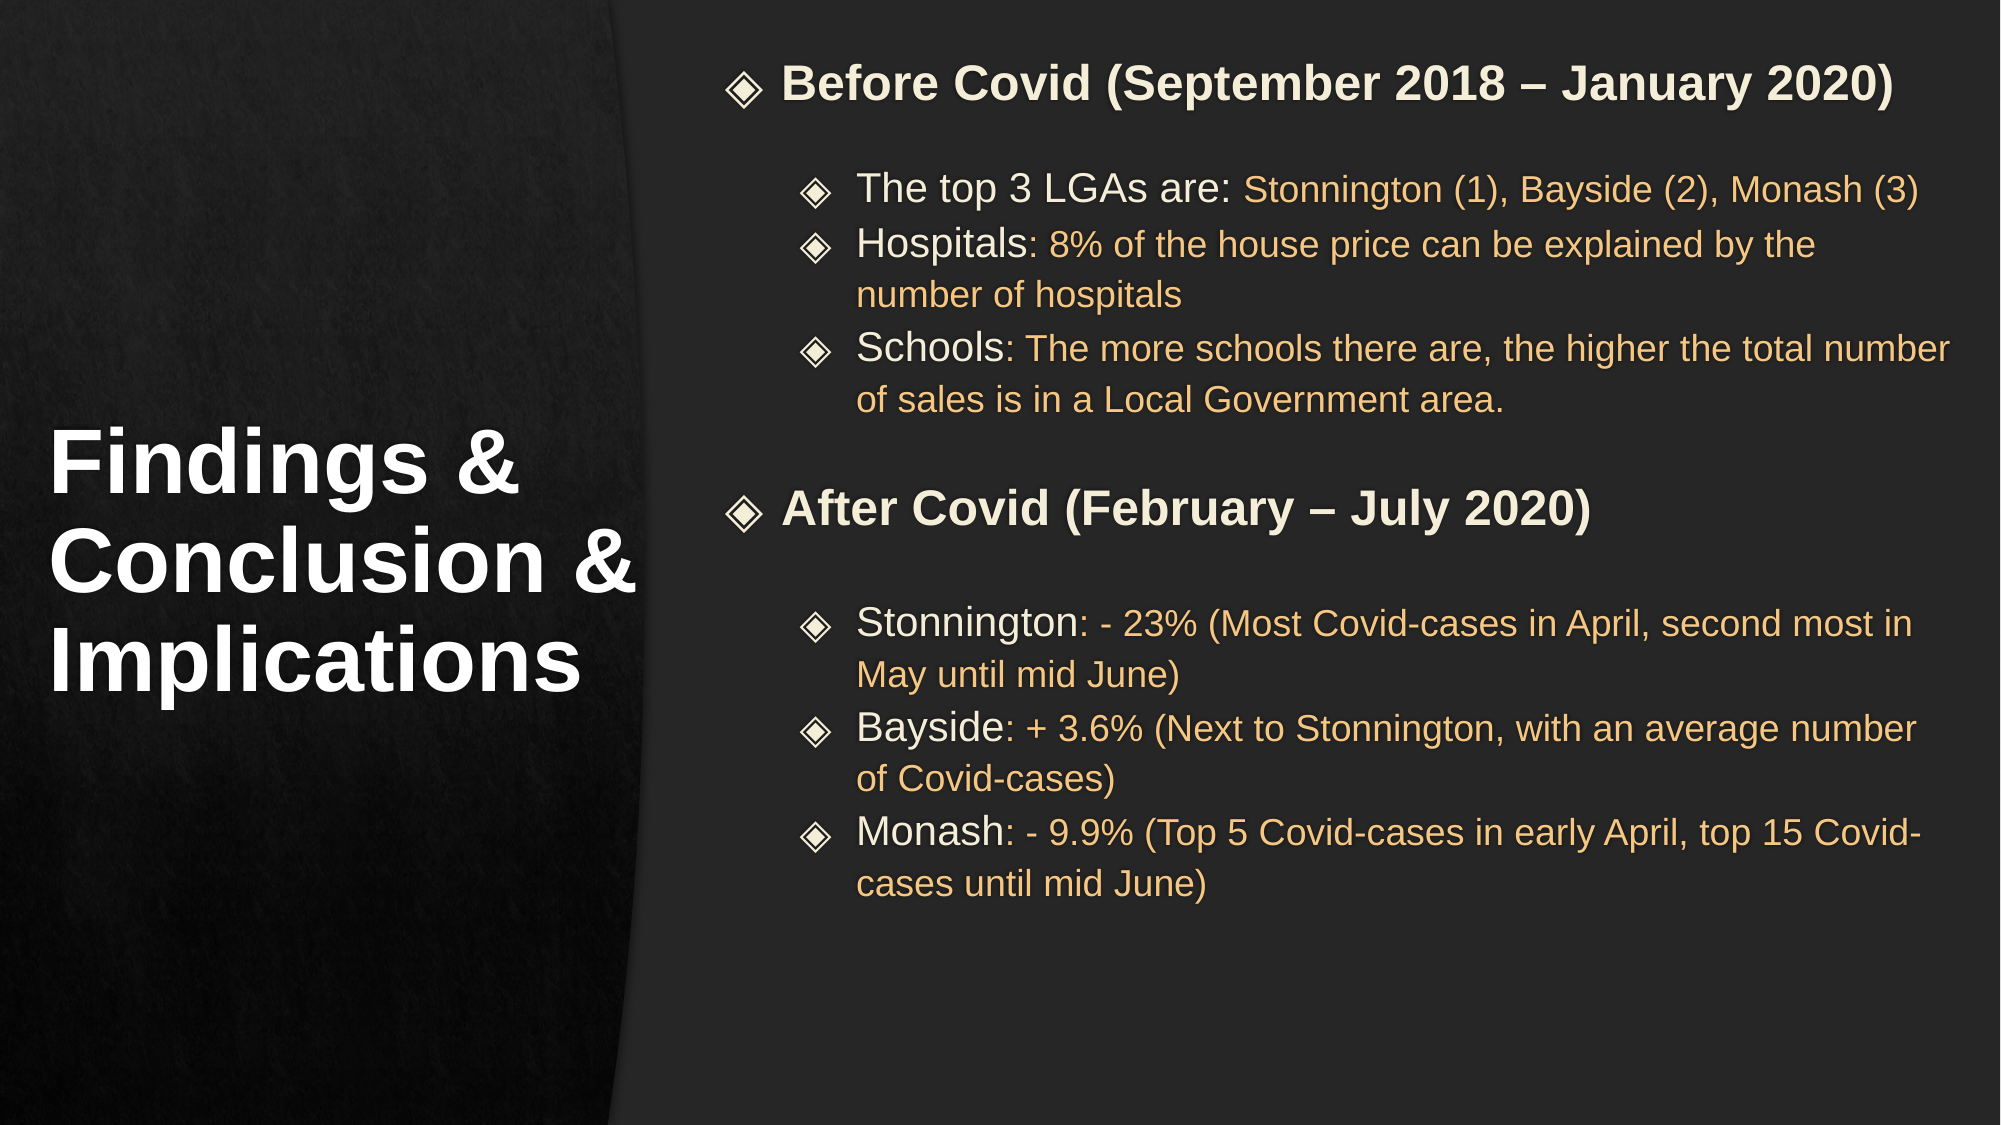

Before Covid (September 2018 – January 2020)
The top 3 LGAs are: Stonnington (1), Bayside (2), Monash (3)
Hospitals: 8% of the house price can be explained by the number of hospitals
Schools: The more schools there are, the higher the total number of sales is in a Local Government area.

After Covid (February – July 2020)
Stonnington: - 23% (Most Covid-cases in April, second most in May until mid June)
Bayside: + 3.6% (Next to Stonnington, with an average number of Covid-cases)
Monash: - 9.9% (Top 5 Covid-cases in early April, top 15 Covid-cases until mid June)

# Findings & Conclusion & Implications